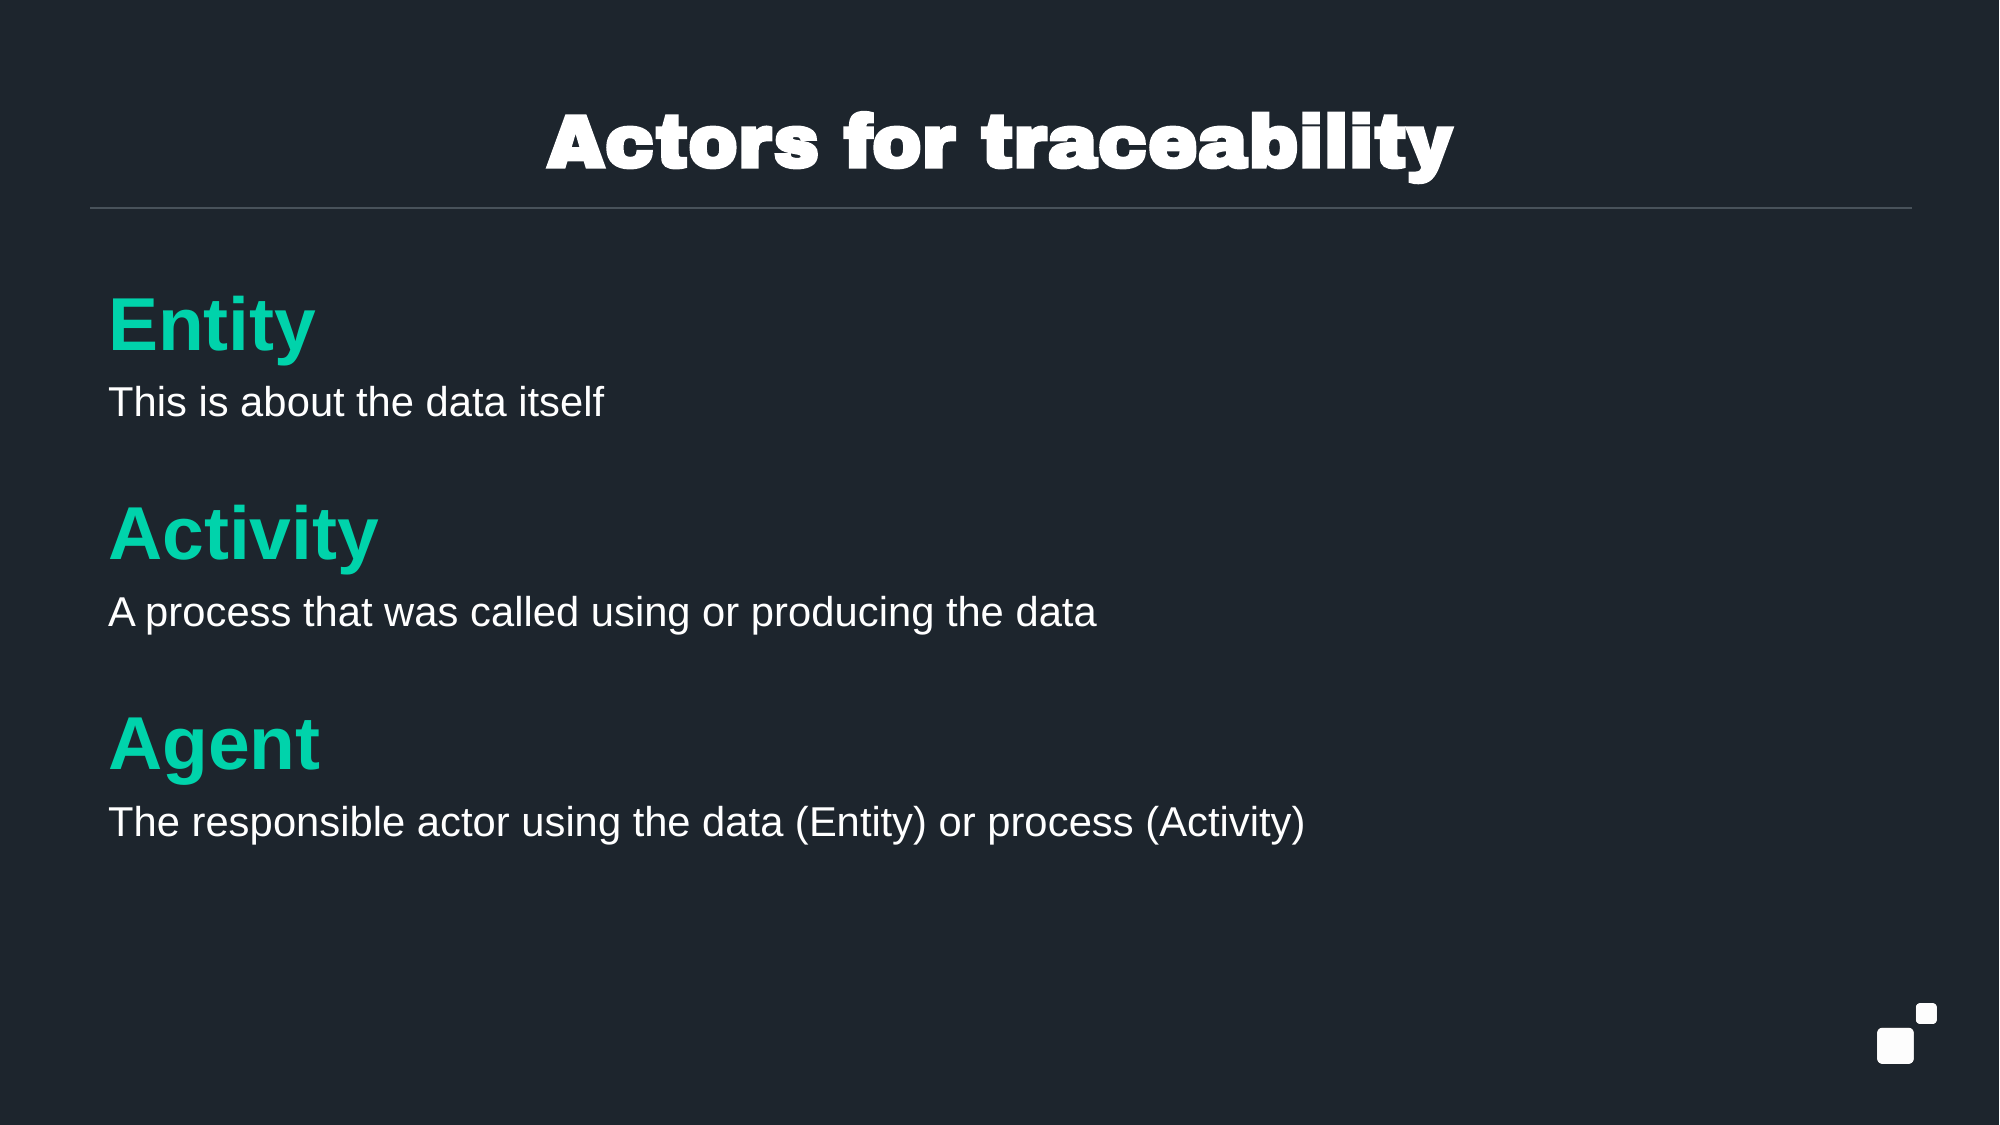

# Actors for traceability
Entity
This is about the data itself
Activity
A process that was called using or producing the data
Agent
The responsible actor using the data (Entity) or process (Activity)